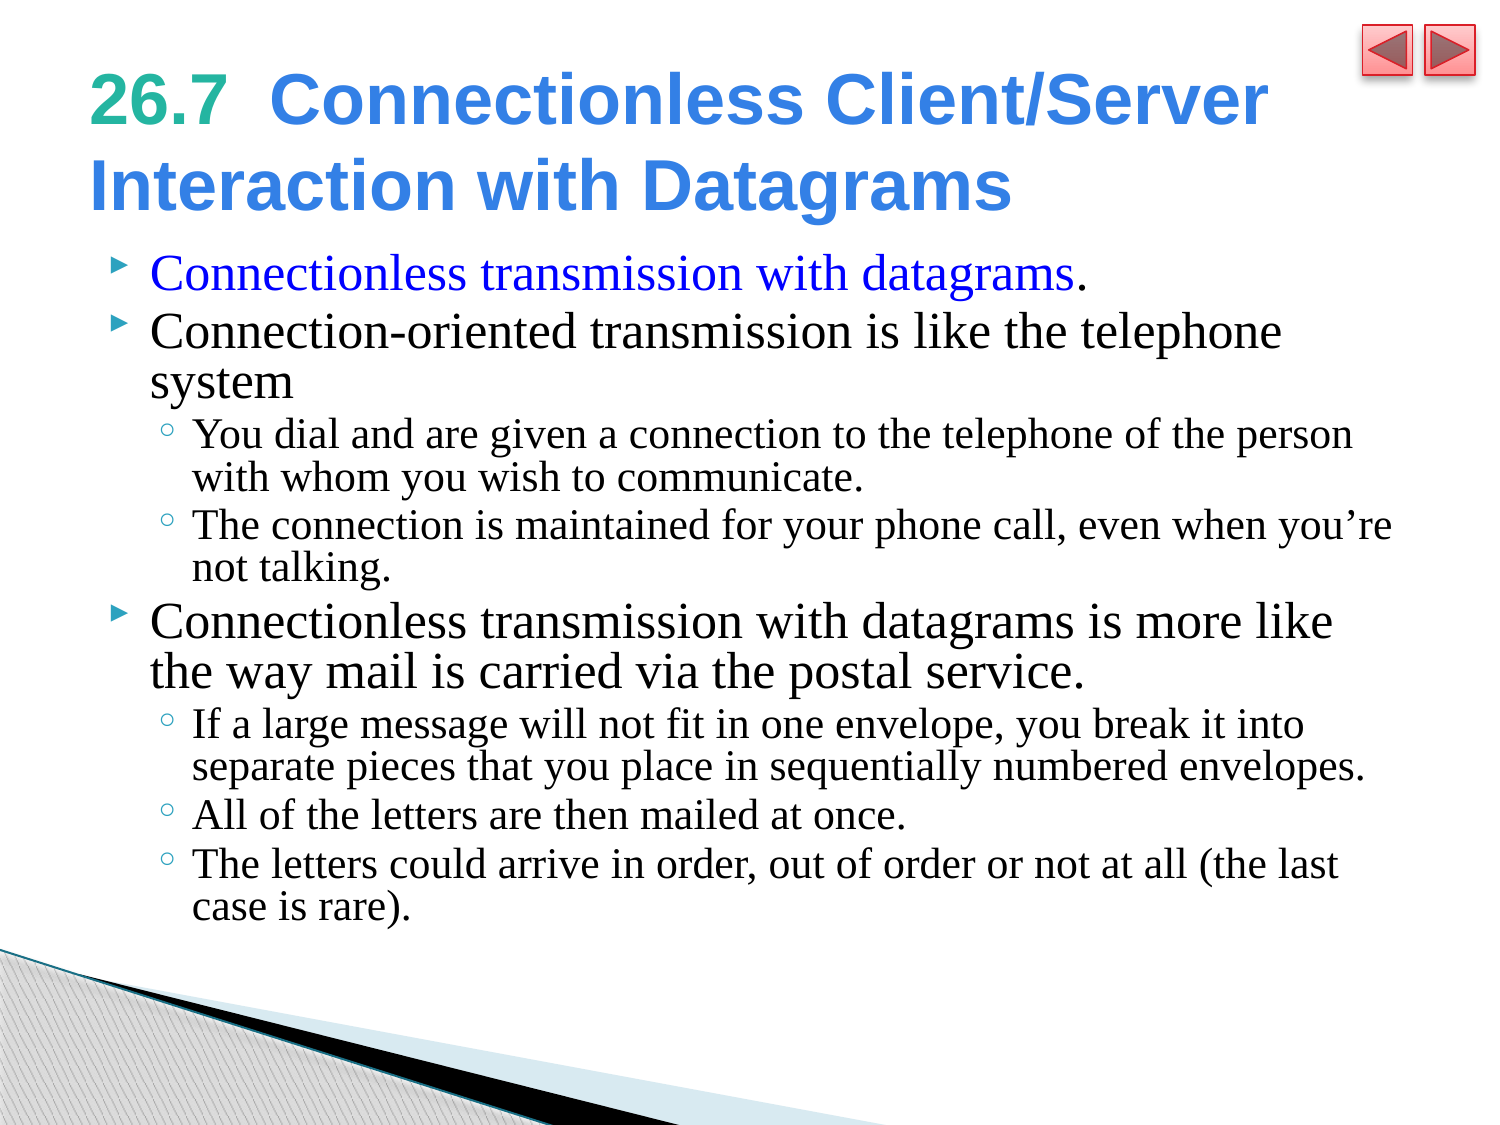

# 26.7  Connectionless Client/Server Interaction with Datagrams
Connectionless transmission with datagrams.
Connection-oriented transmission is like the telephone system
You dial and are given a connection to the telephone of the person with whom you wish to communicate.
The connection is maintained for your phone call, even when you’re not talking.
Connectionless transmission with datagrams is more like the way mail is carried via the postal service.
If a large message will not fit in one envelope, you break it into separate pieces that you place in sequentially numbered envelopes.
All of the letters are then mailed at once.
The letters could arrive in order, out of order or not at all (the last case is rare).